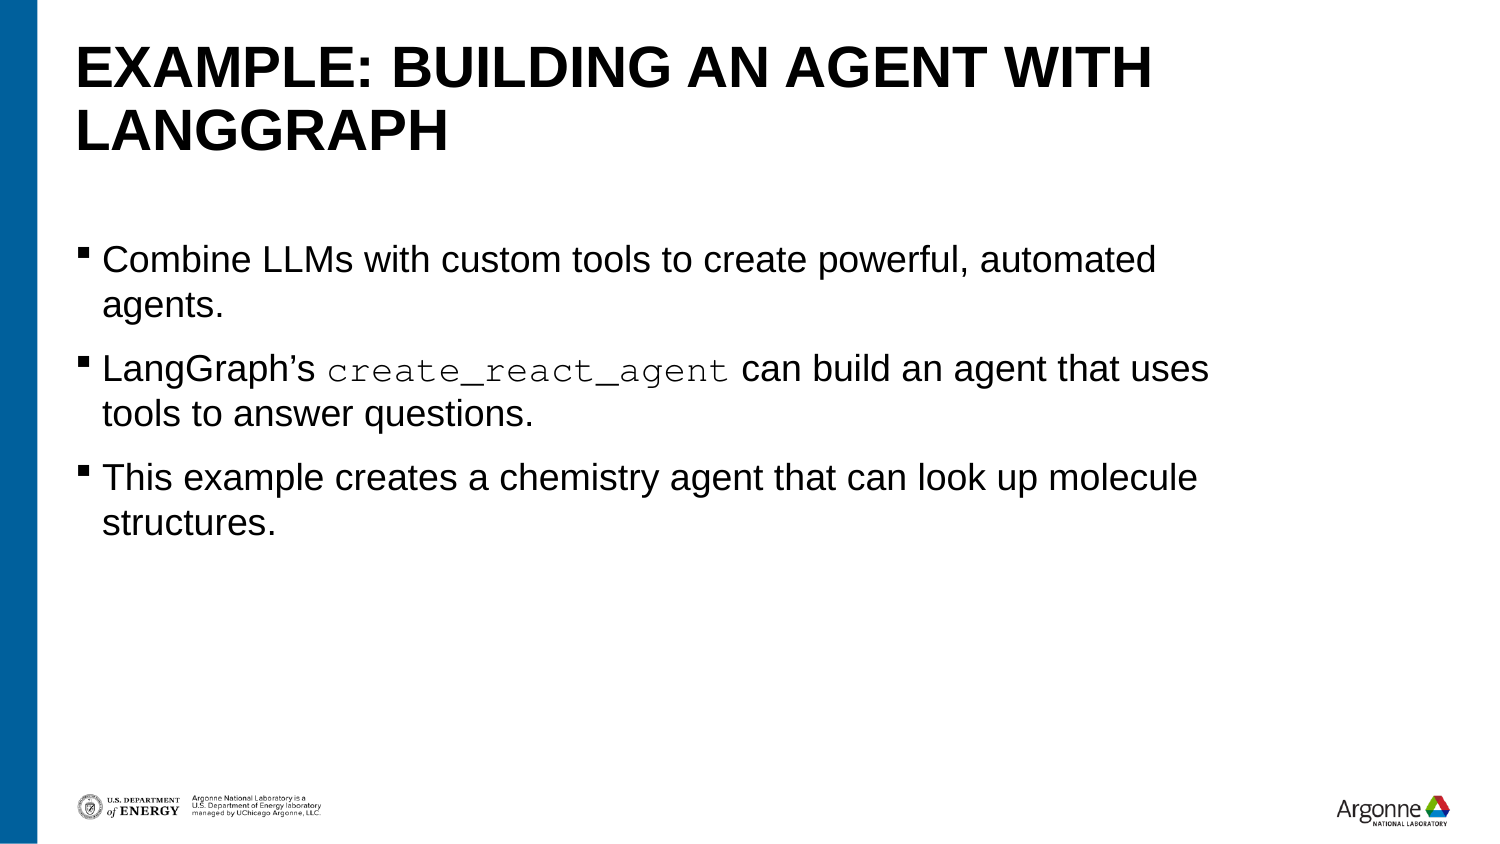

# Example: Building an Agent with LangGraph
Combine LLMs with custom tools to create powerful, automated agents.
LangGraph’s create_react_agent can build an agent that uses tools to answer questions.
This example creates a chemistry agent that can look up molecule structures.